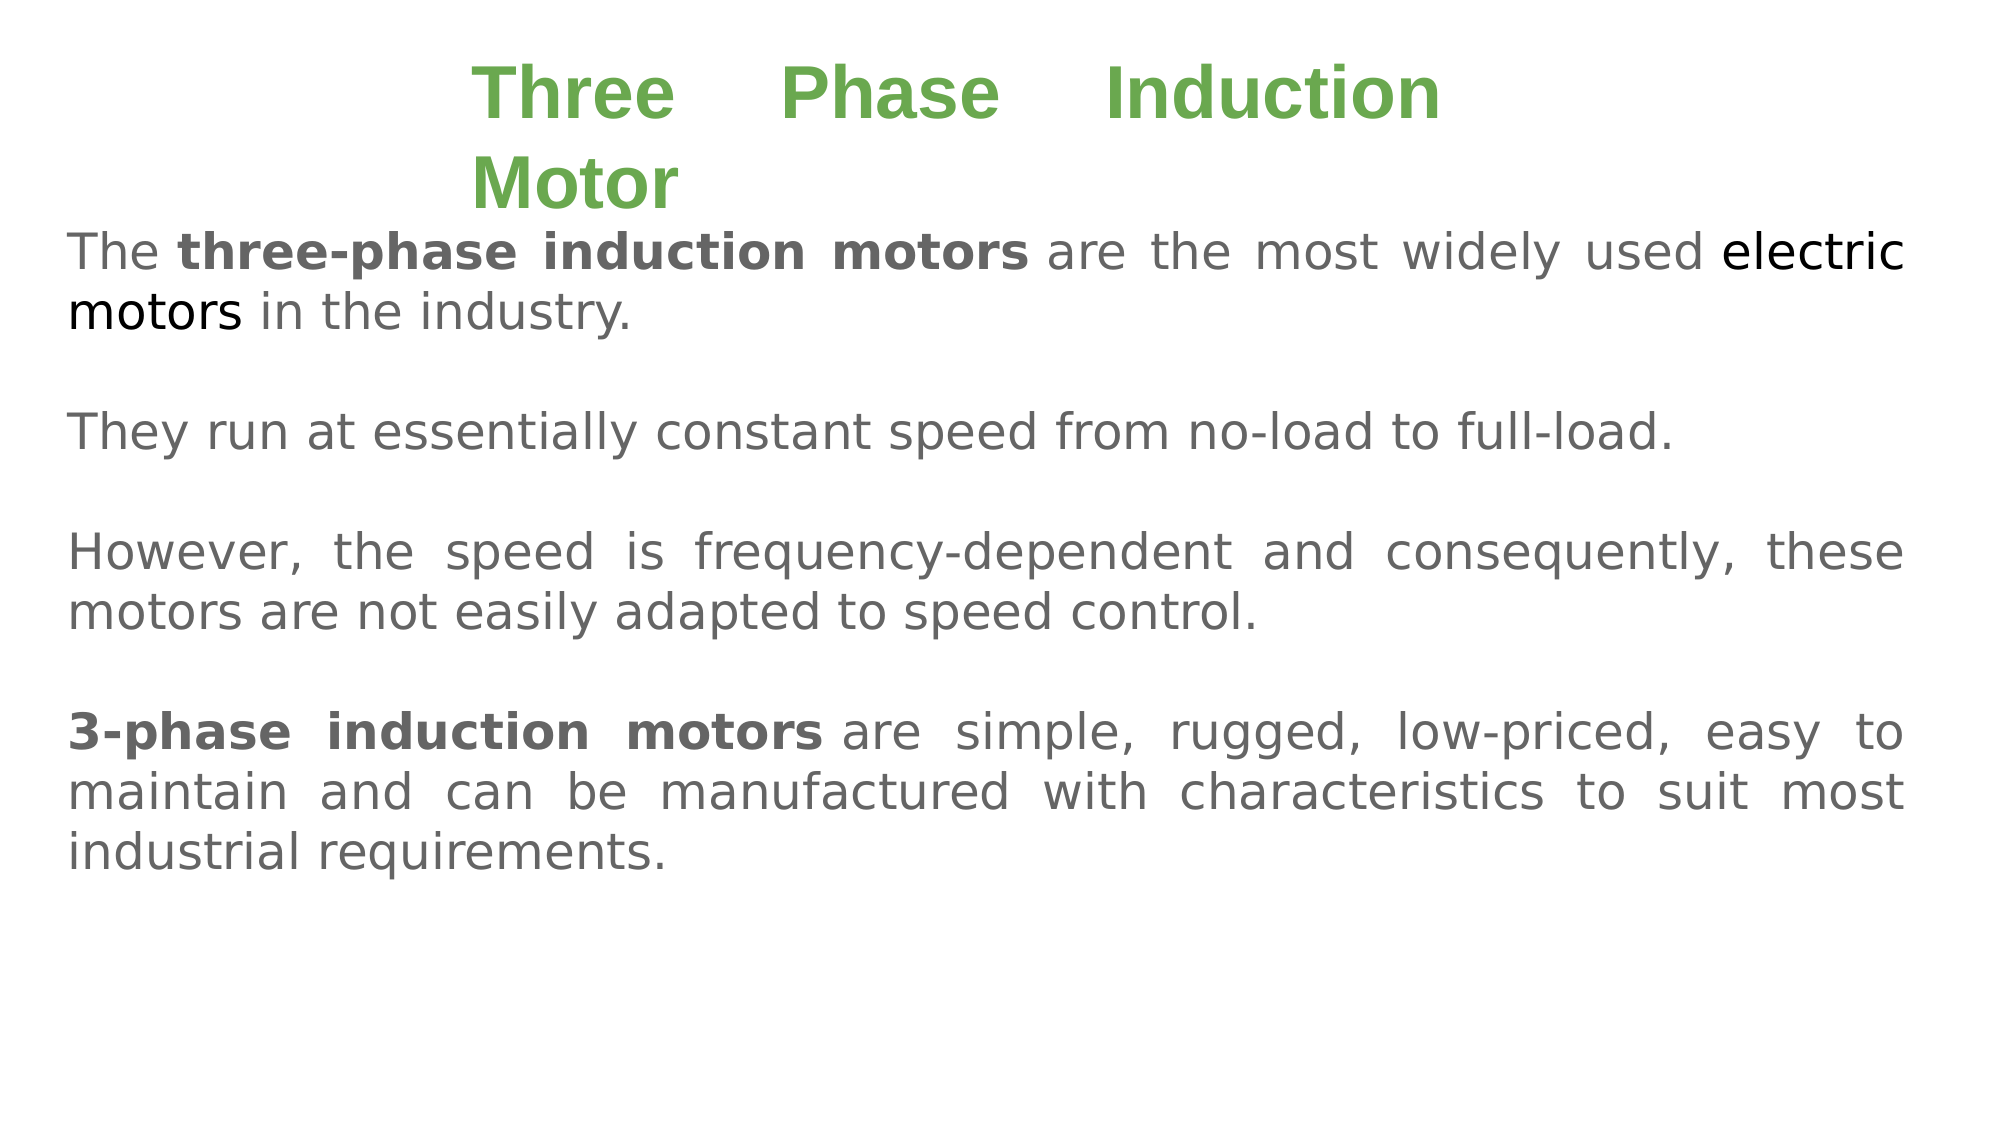

Three Phase Induction Motor
The three-phase induction motors are the most widely used electric motors in the industry.

They run at essentially constant speed from no-load to full-load.

However, the speed is frequency-dependent and consequently, these motors are not easily adapted to speed control.

3-phase induction motors are simple, rugged, low-priced, easy to maintain and can be manufactured with characteristics to suit most industrial requirements.